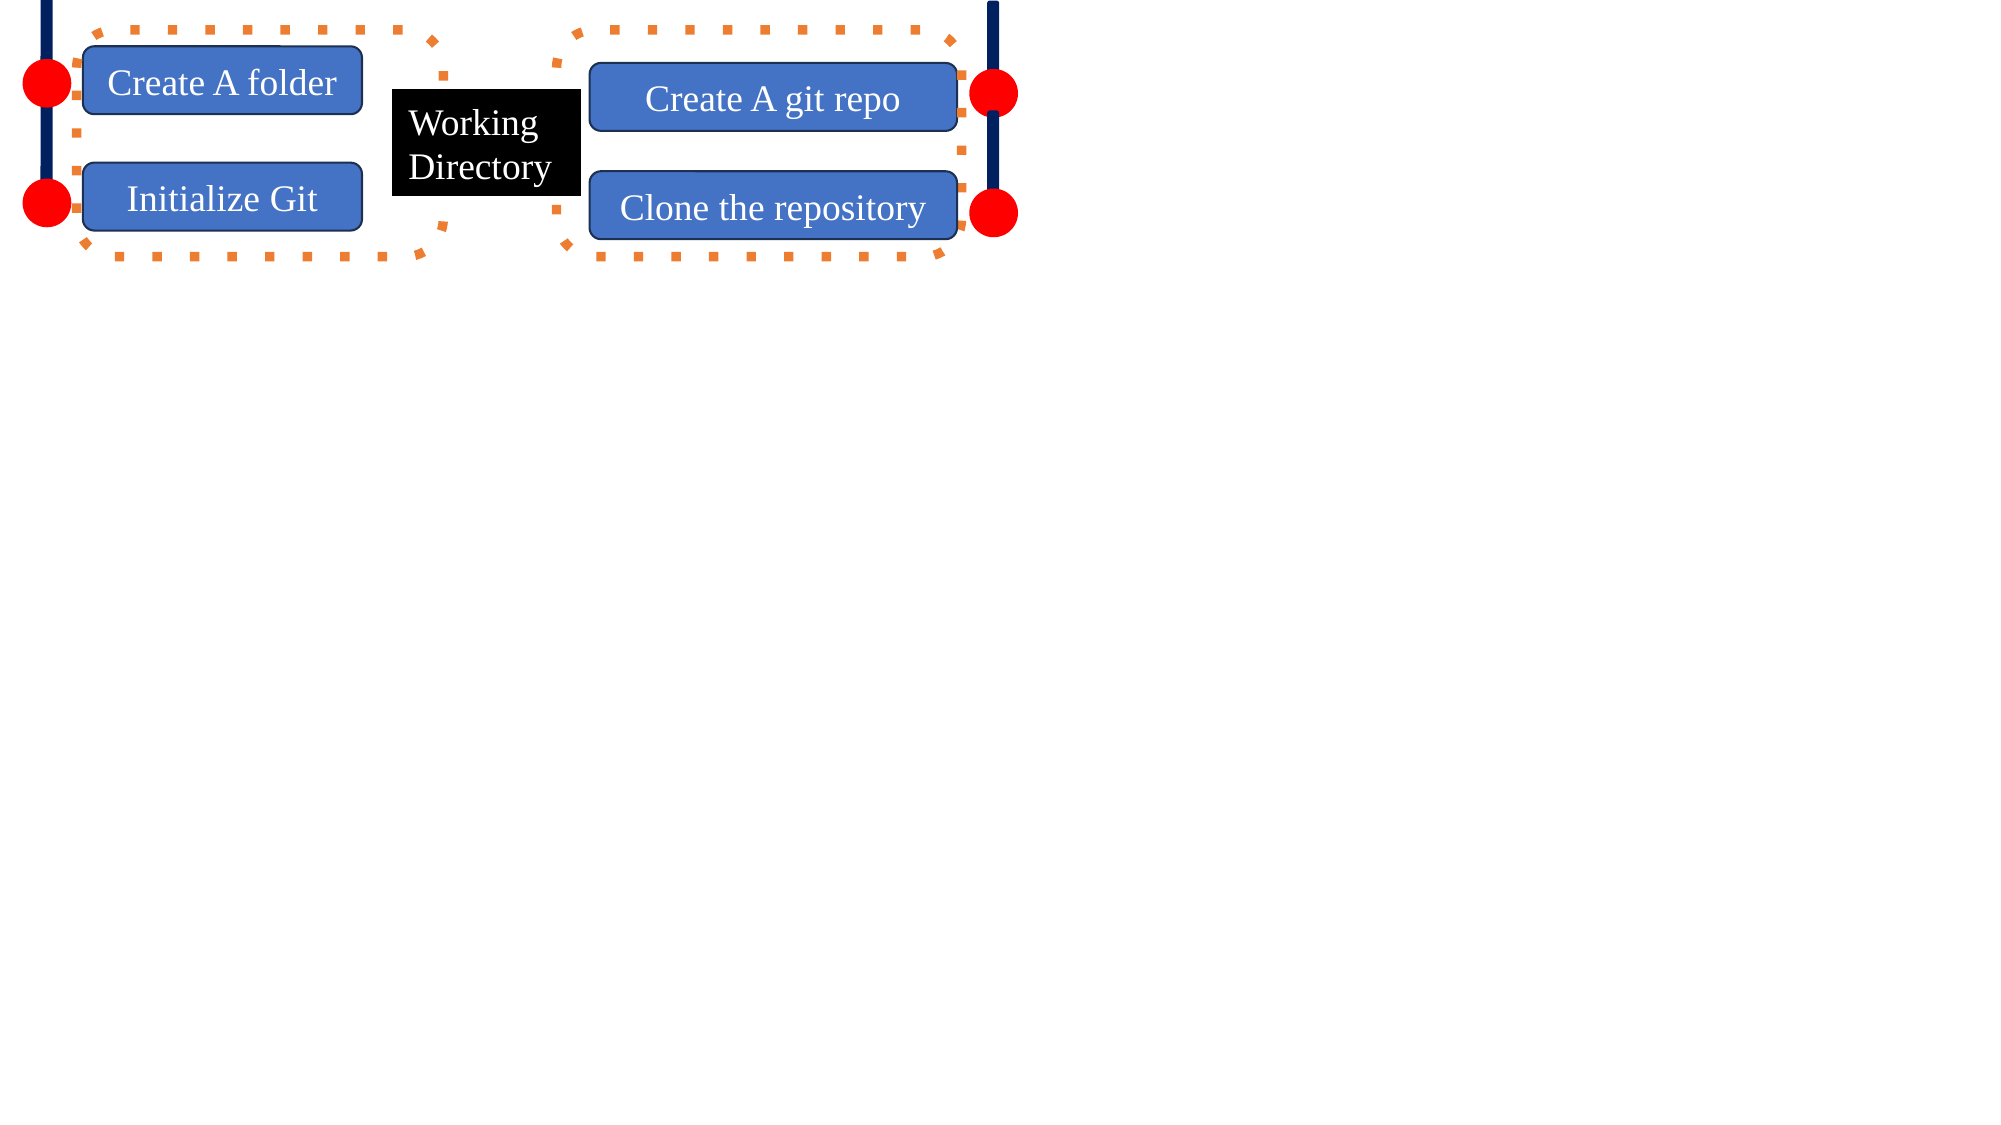

Create A folder

Create A git repo

Working Directory

Initialize Git
Clone the repository